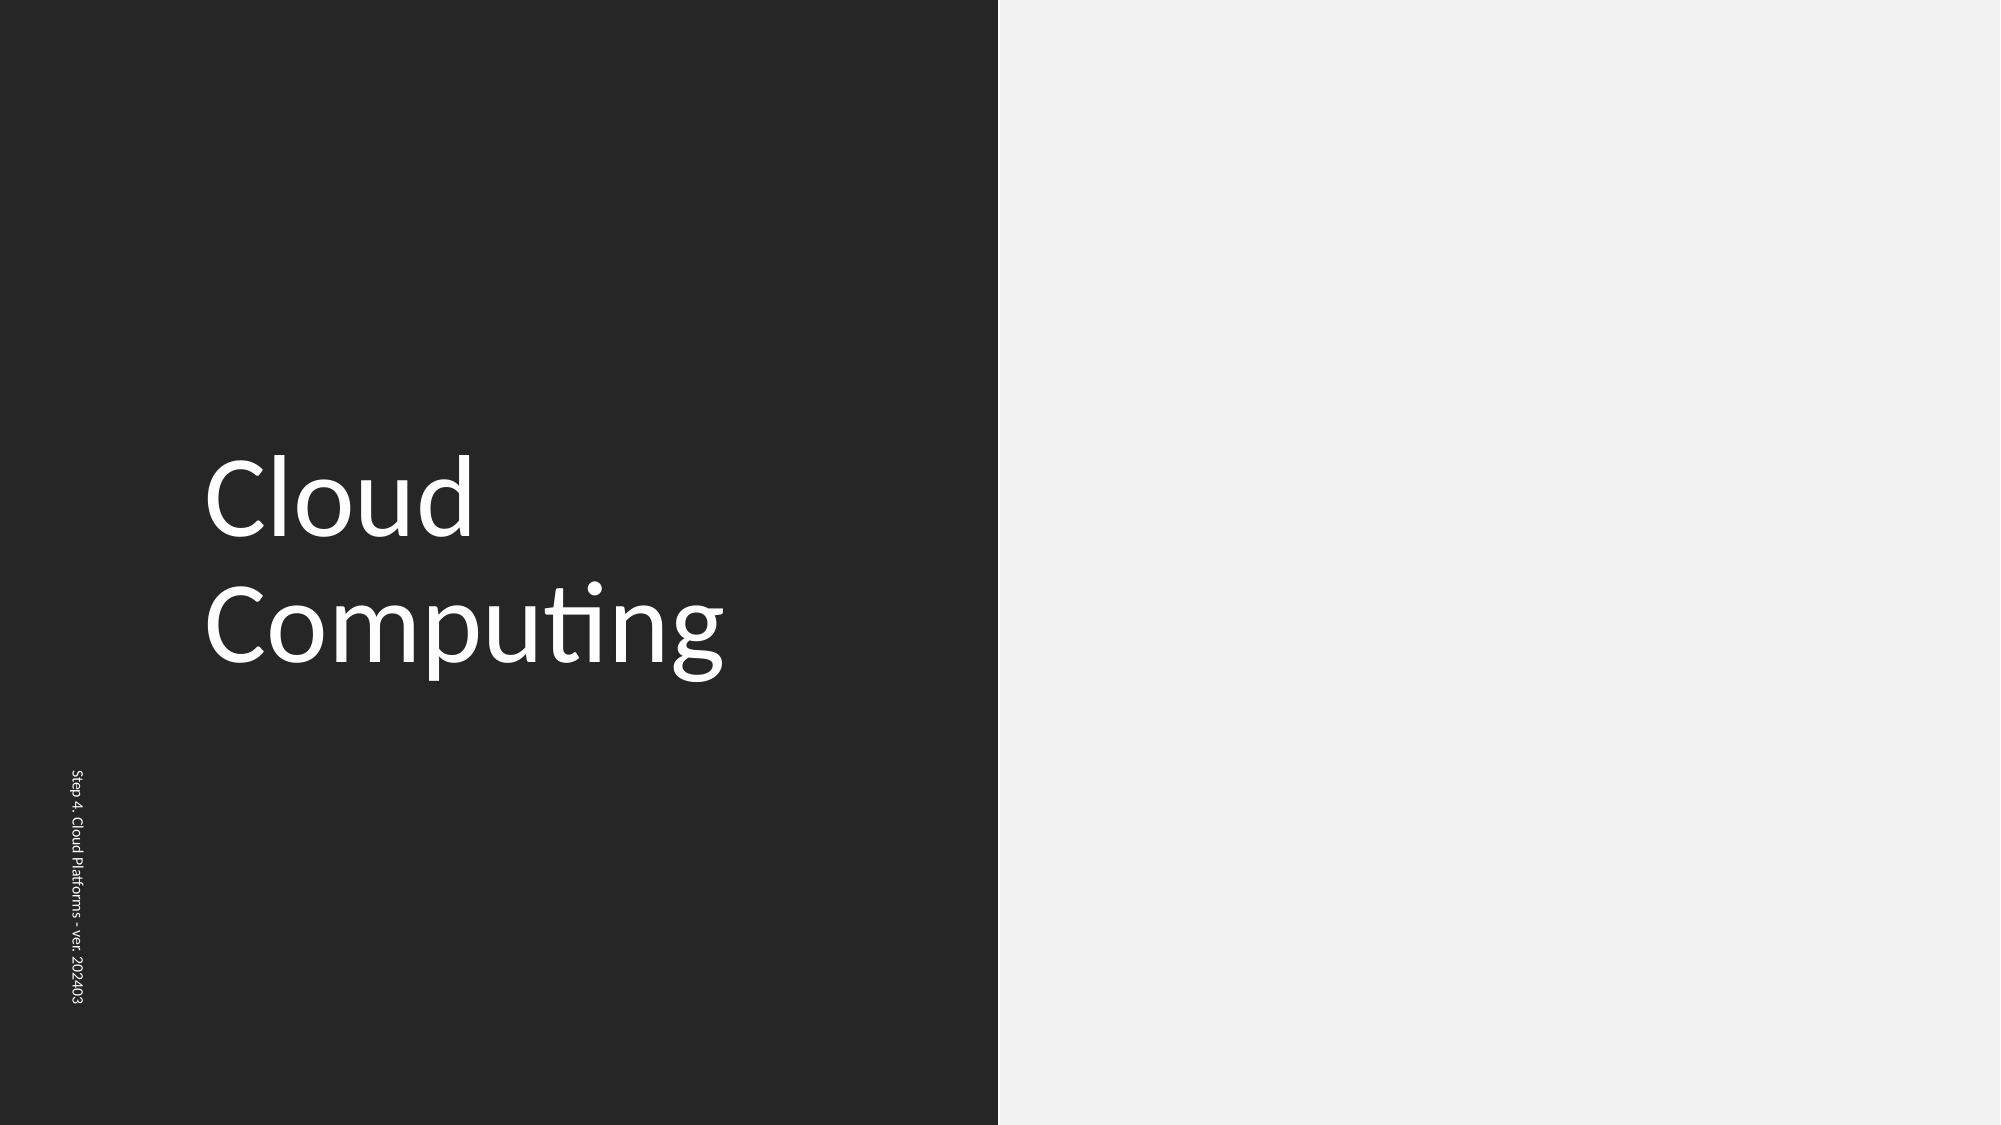

# Cloud Computing
Step 4. Cloud Platforms - ver. 202403